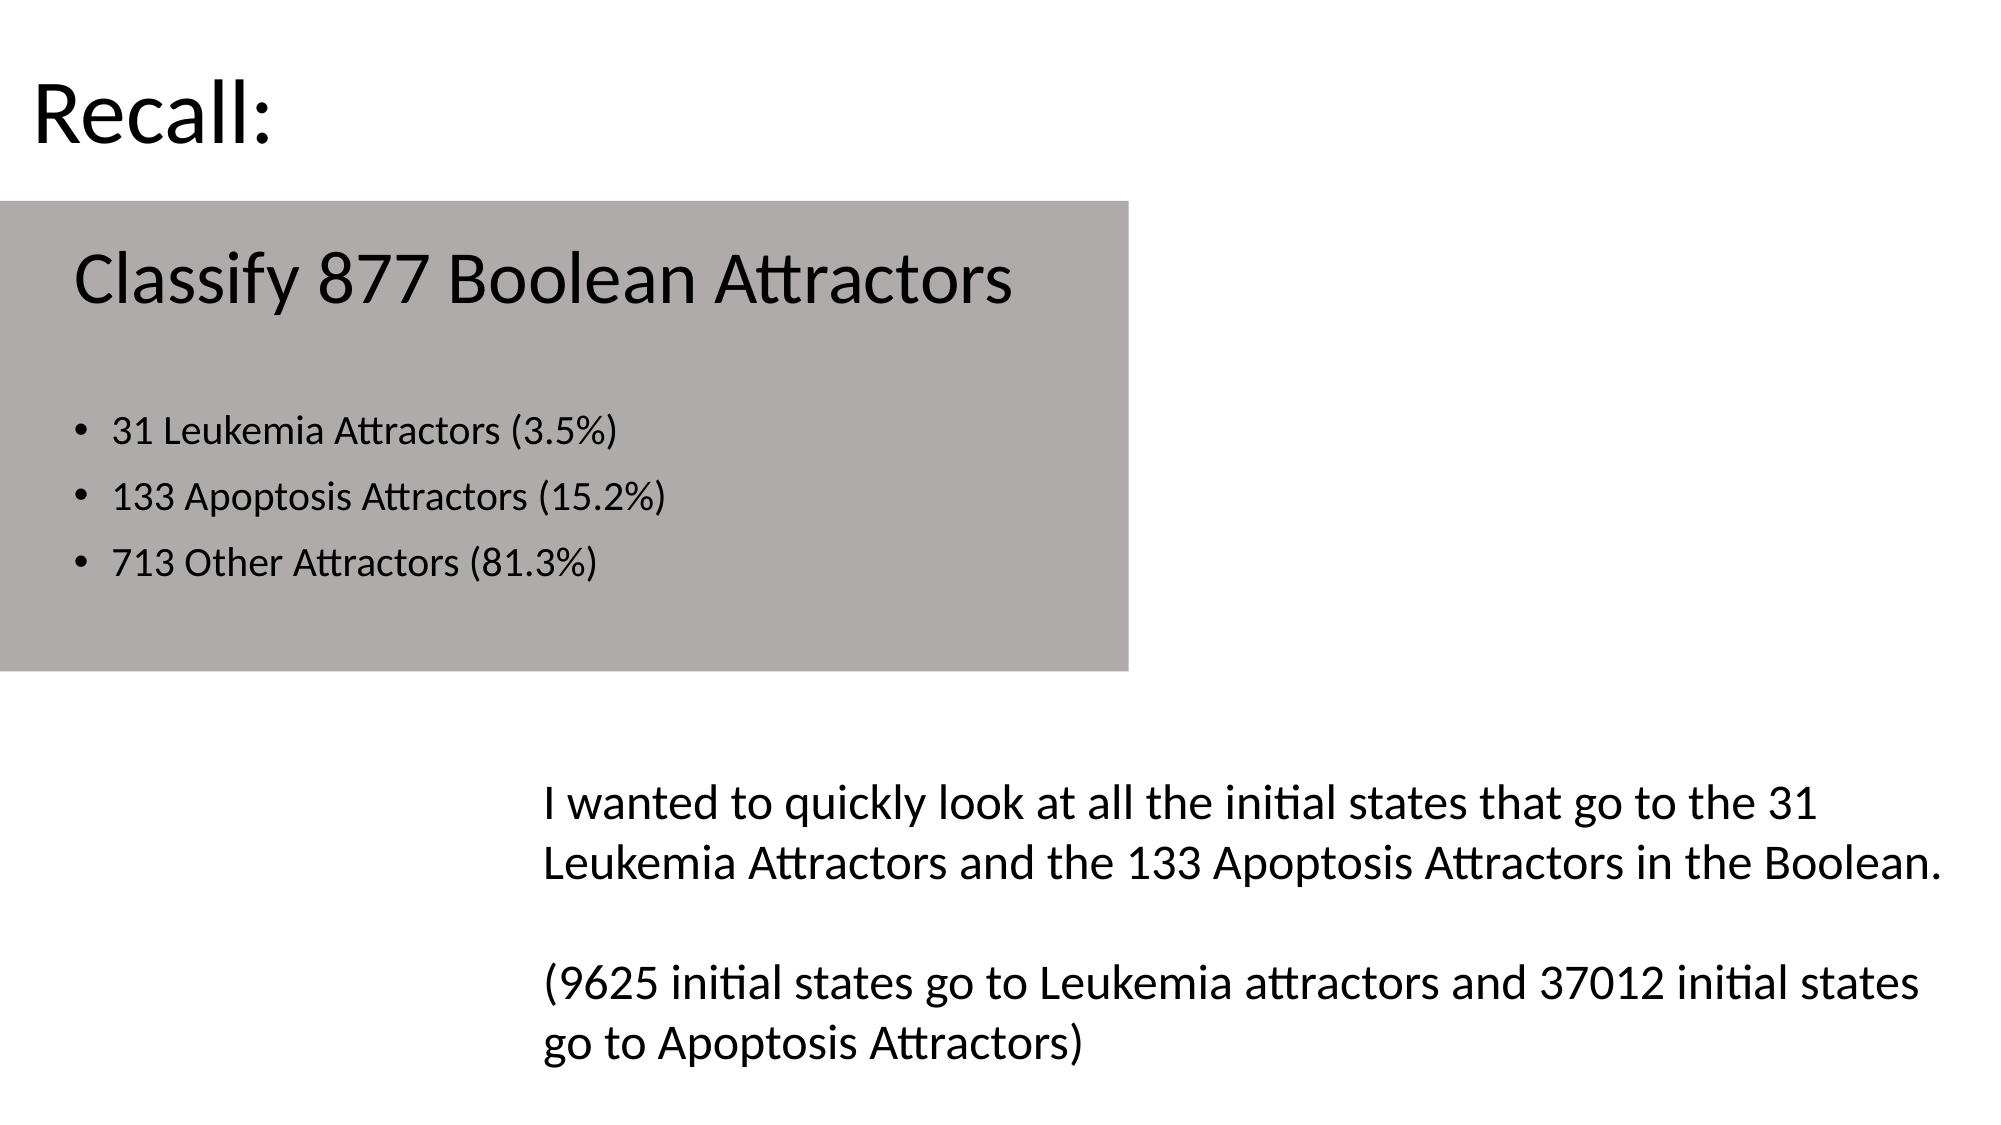

# Recall:
Classify 877 Boolean Attractors
31 Leukemia Attractors (3.5%)
133 Apoptosis Attractors (15.2%)
713 Other Attractors (81.3%)

I wanted to quickly look at all the initial states that go to the 31 Leukemia Attractors and the 133 Apoptosis Attractors in the Boolean.

(9625 initial states go to Leukemia attractors and 37012 initial states go to Apoptosis Attractors)